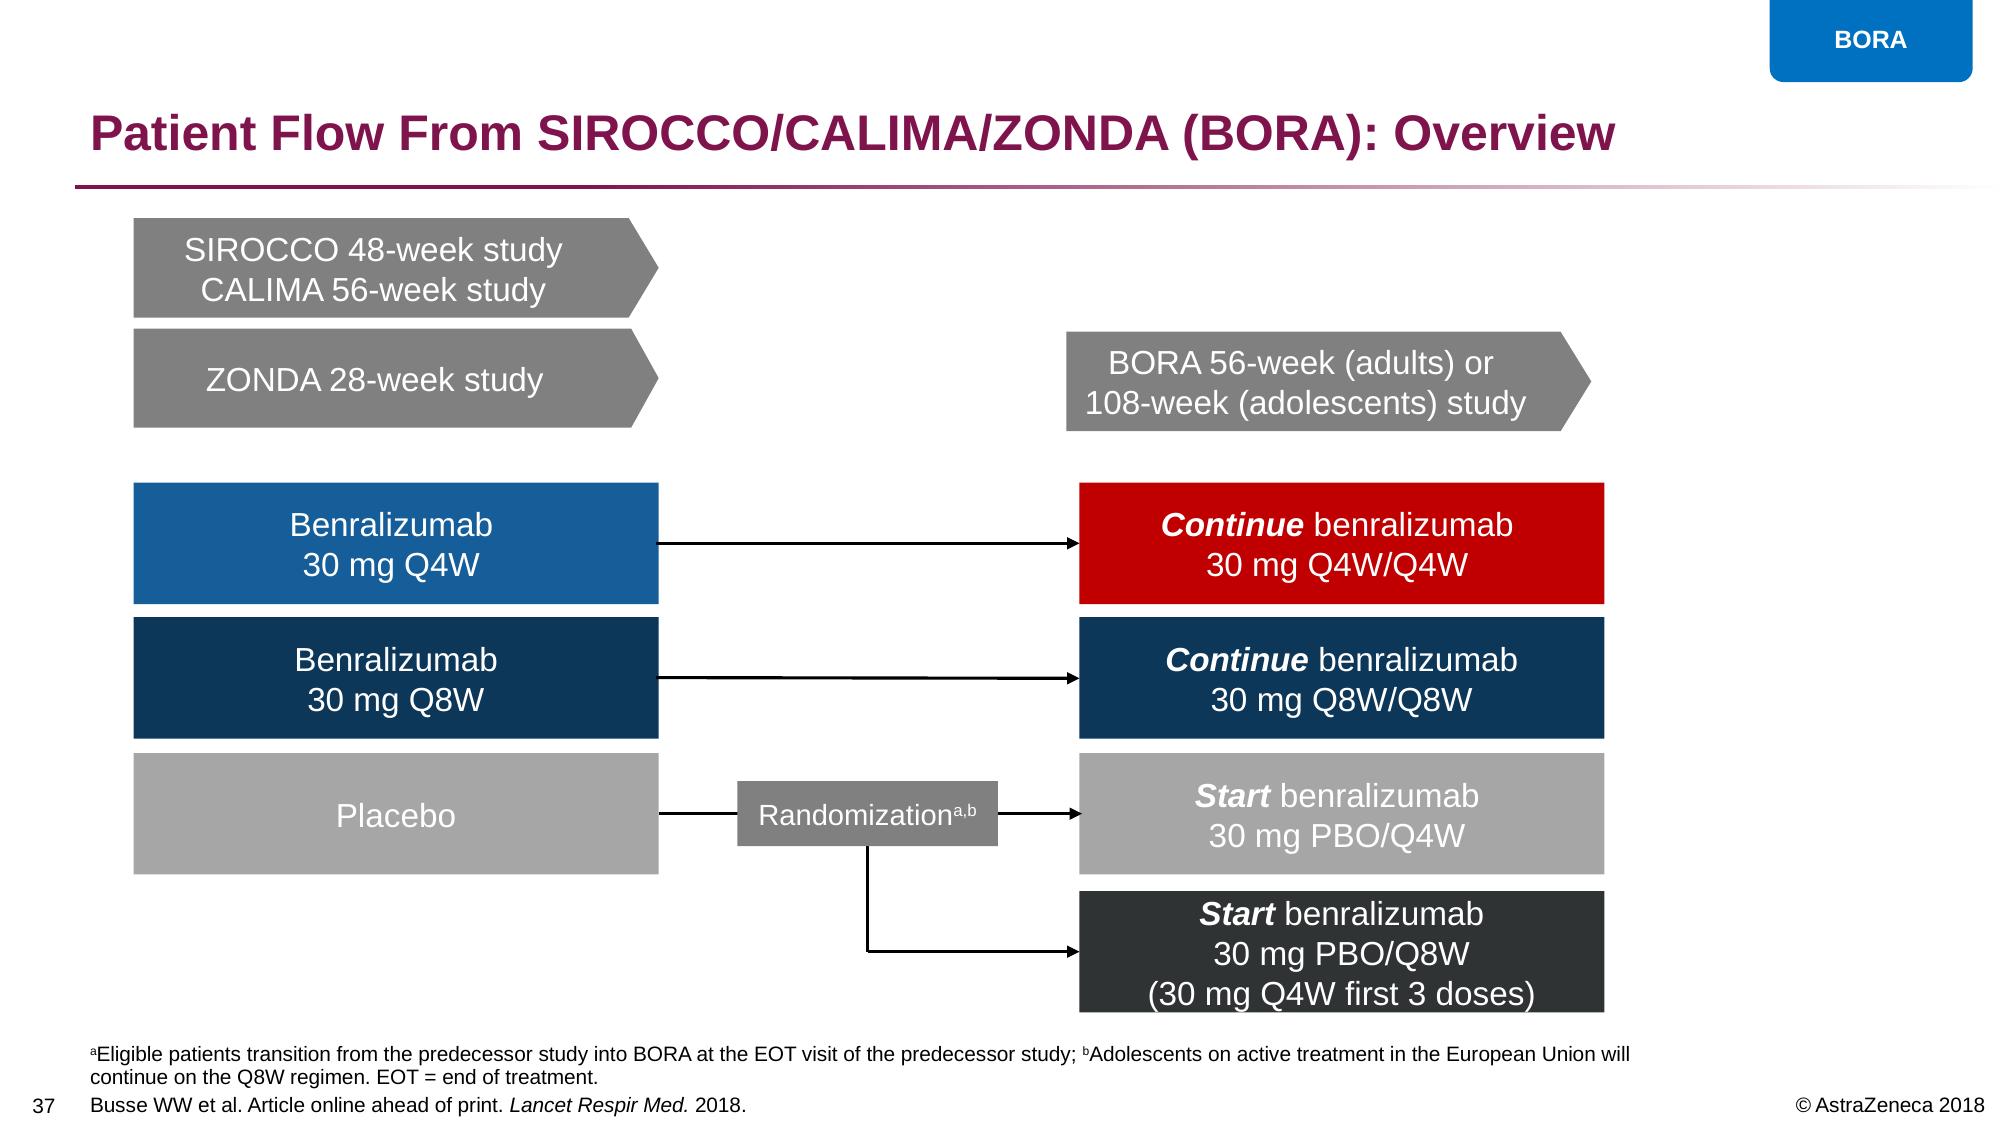

BORA
# Patient Flow From SIROCCO/CALIMA/ZONDA (BORA): Overview
SIROCCO 48-week study
CALIMA 56-week study
ZONDA 28-week study
BORA 56-week (adults) or
108-week (adolescents) study
Benralizumab
30 mg Q4W
Continue benralizumab
30 mg Q4W/Q4W
Benralizumab
30 mg Q8W
Continue benralizumab
30 mg Q8W/Q8W
Placebo
Start benralizumab
30 mg PBO/Q4W
Randomizationa,b
Start benralizumab
30 mg PBO/Q8W
(30 mg Q4W first 3 doses)
aEligible patients transition from the predecessor study into BORA at the EOT visit of the predecessor study; bAdolescents on active treatment in the European Union will continue on the Q8W regimen. EOT = end of treatment.
Busse WW et al. Article online ahead of print. Lancet Respir Med. 2018.

37